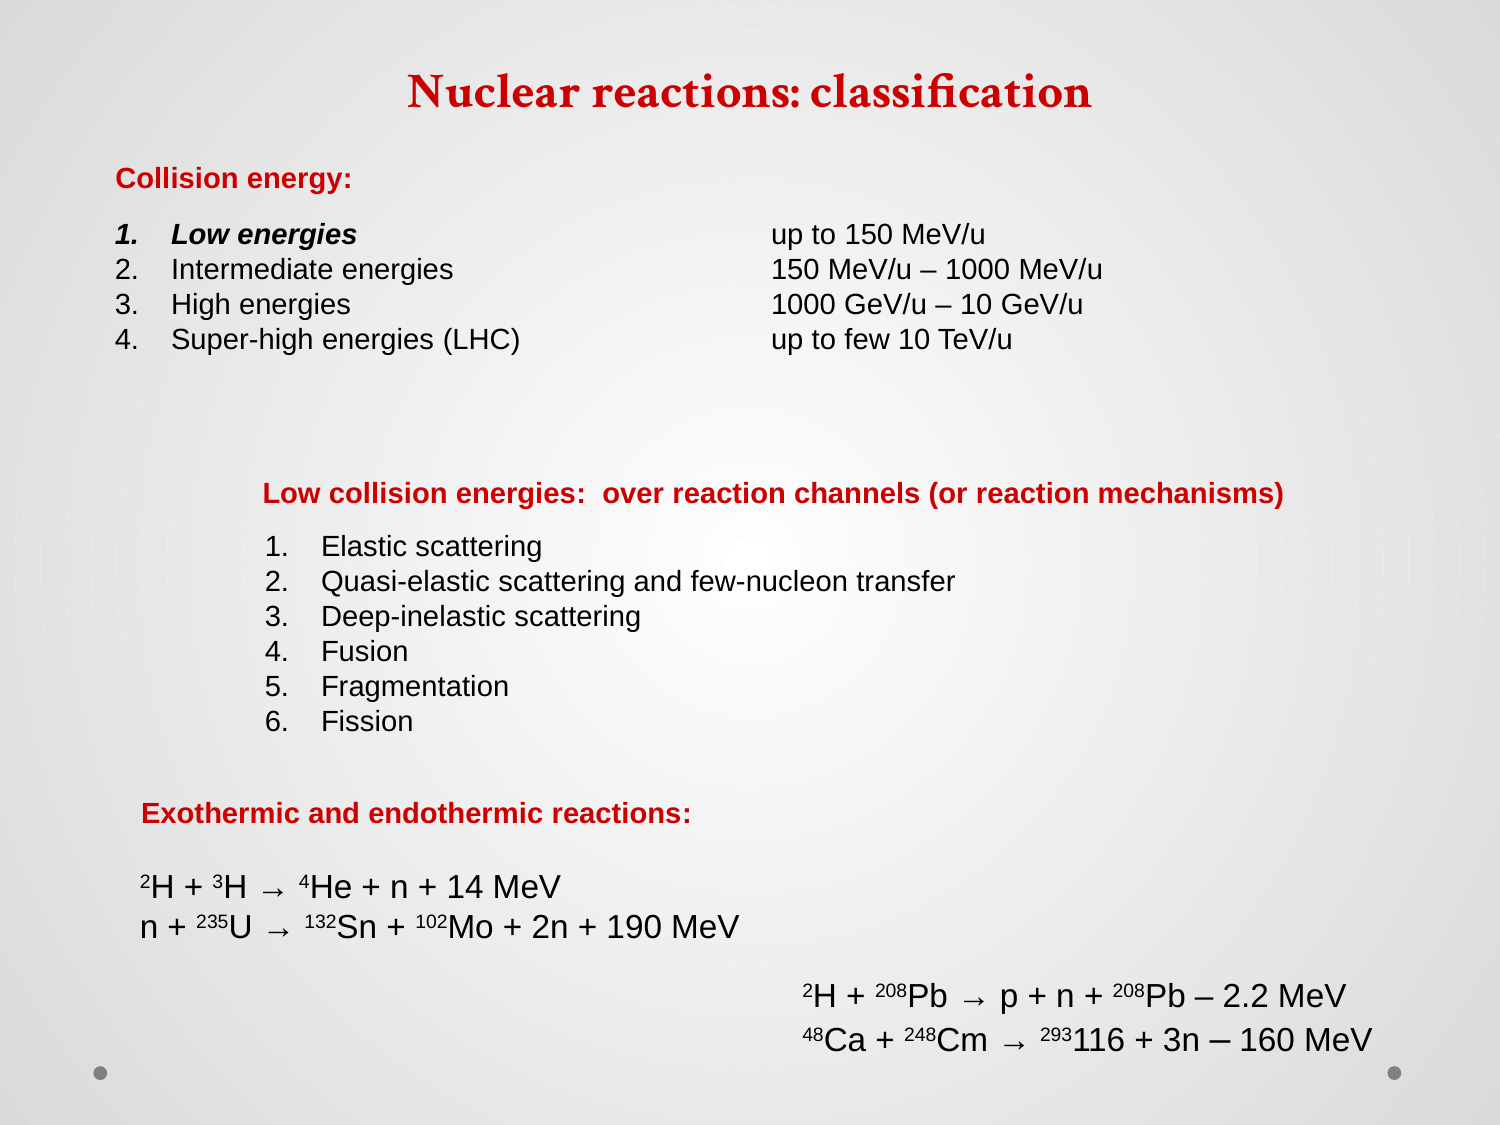

# Nuclear reactions: classification
Collision energy:
Low energies                         		up to 150 MeV/u
Intermediate energies          		150 MeV/u – 1000 MeV/u
High energies                       		1000 GeV/u – 10 GeV/u
Super-high energies (LHC) 		up to few 10 TeV/u
Low collision energies:  over reaction channels (or reaction mechanisms)
Elastic scattering
Quasi-elastic scattering and few-nucleon transfer
Deep-inelastic scattering
Fusion
Fragmentation
Fission
Exothermic and endothermic reactions:
2H + 3H → 4He + n + 14 MeV
n + 235U → 132Sn + 102Mo + 2n + 190 MeV
2H + 208Pb → p + n + 208Pb – 2.2 MeV
48Ca + 248Cm → 293116 + 3n – 160 MeV